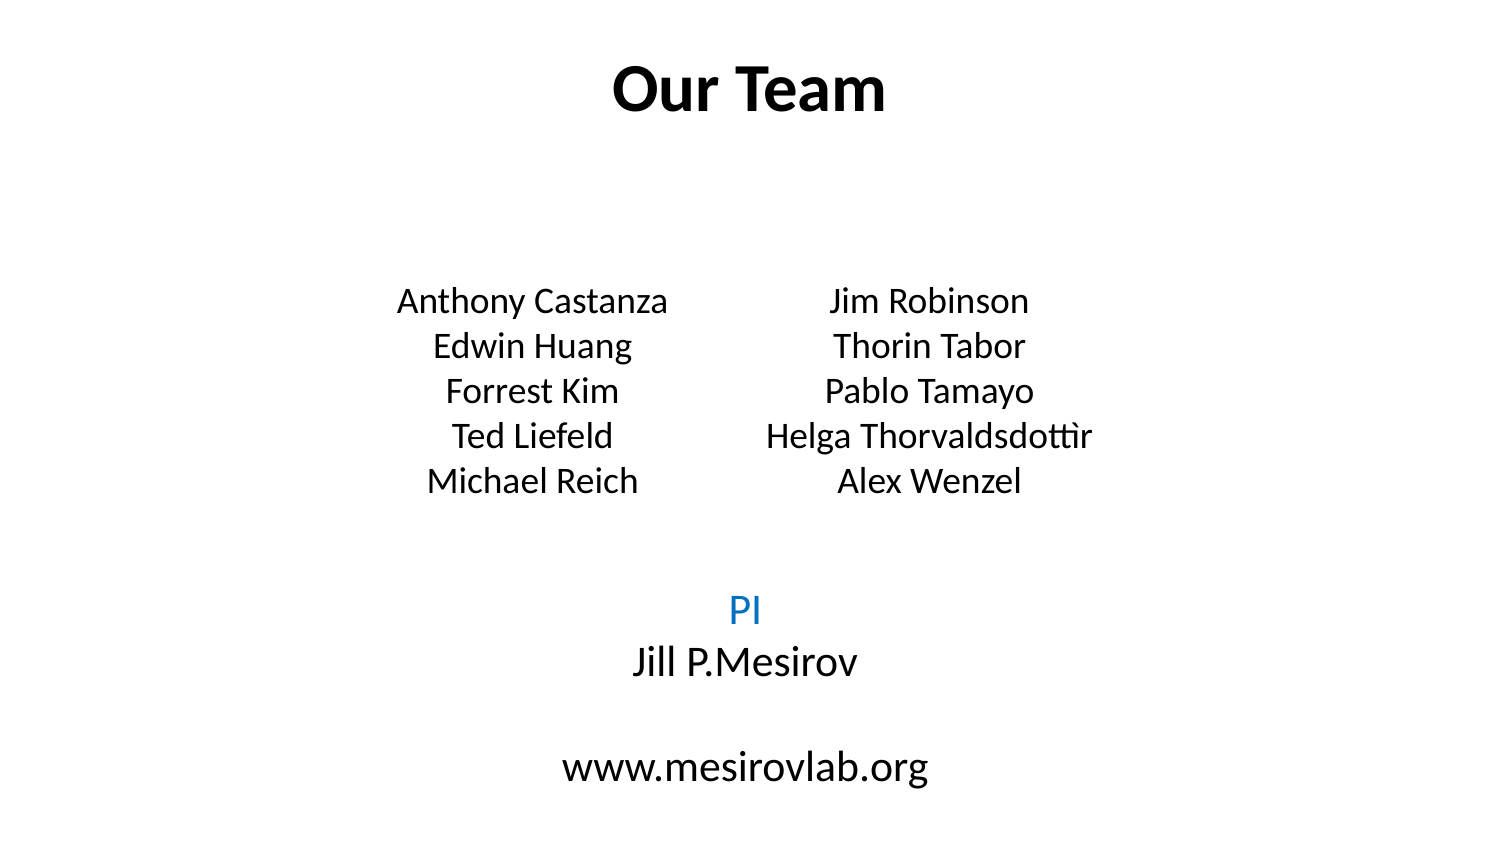

Our Team

Anthony Castanza
Edwin Huang
Forrest Kim
Ted Liefeld
Michael Reich
Jim Robinson
Thorin Tabor
Pablo Tamayo
Helga Thorvaldsdottìr
Alex Wenzel

PI
Jill P.Mesirov

www.mesirovlab.org